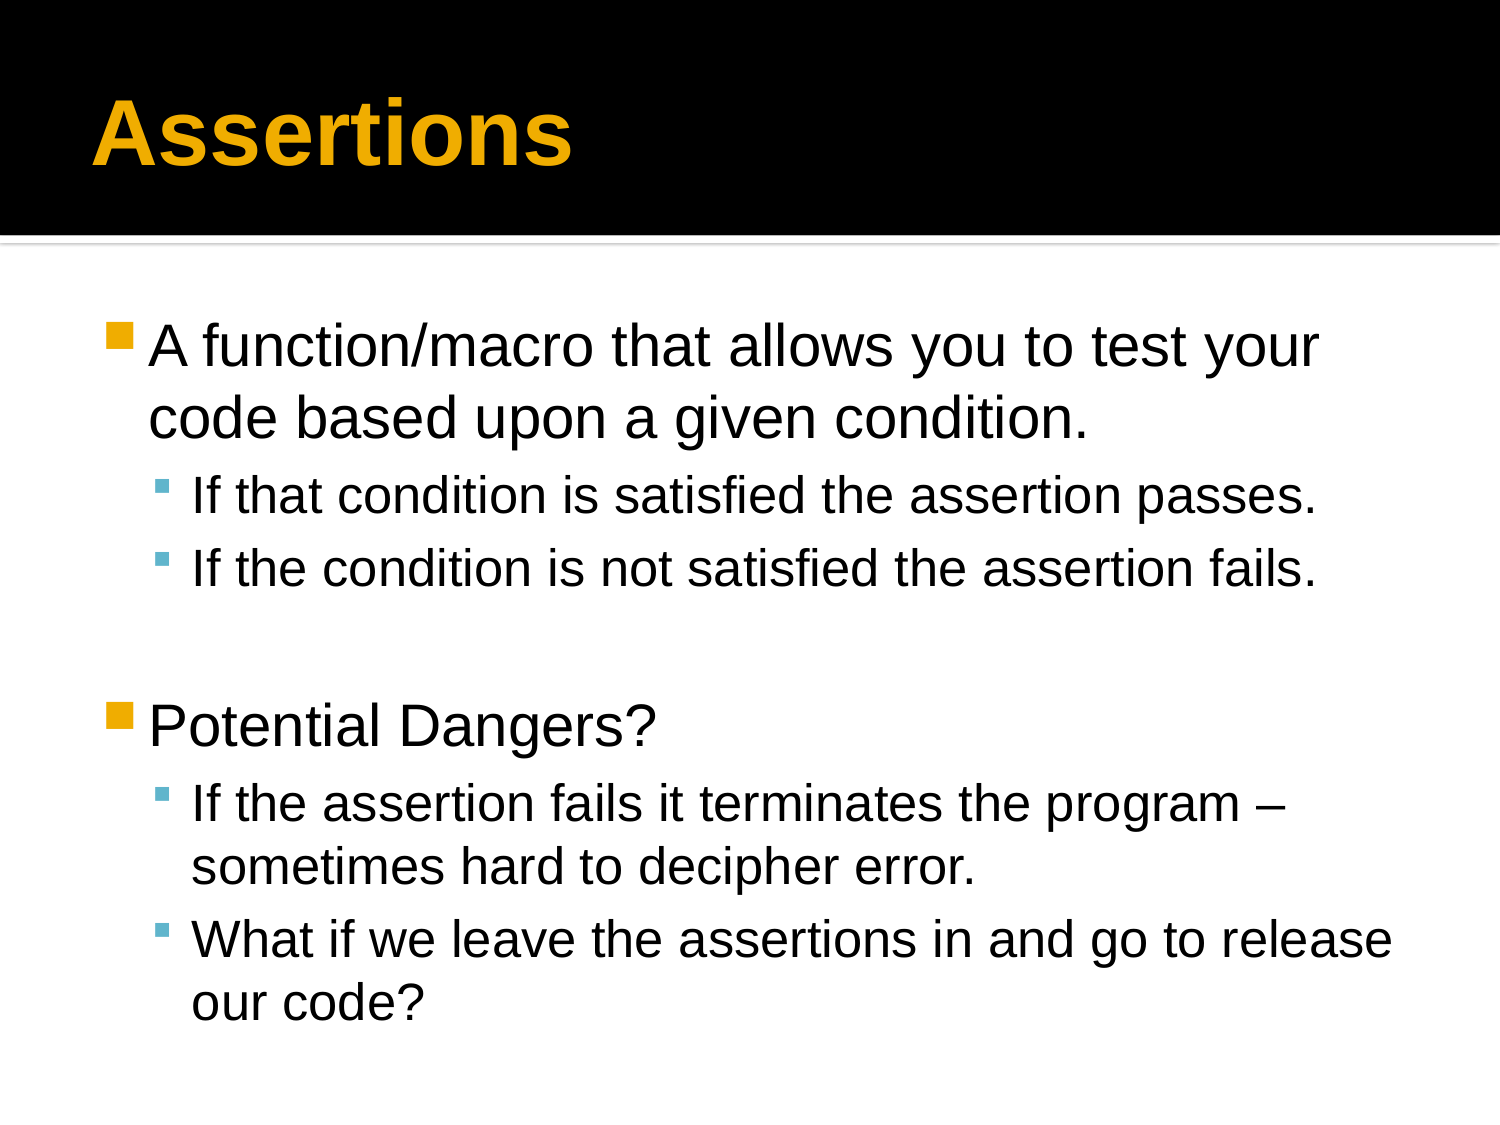

# Assertions
A function/macro that allows you to test your code based upon a given condition.
If that condition is satisfied the assertion passes.
If the condition is not satisfied the assertion fails.

Potential Dangers?
If the assertion fails it terminates the program – sometimes hard to decipher error.
What if we leave the assertions in and go to release our code?